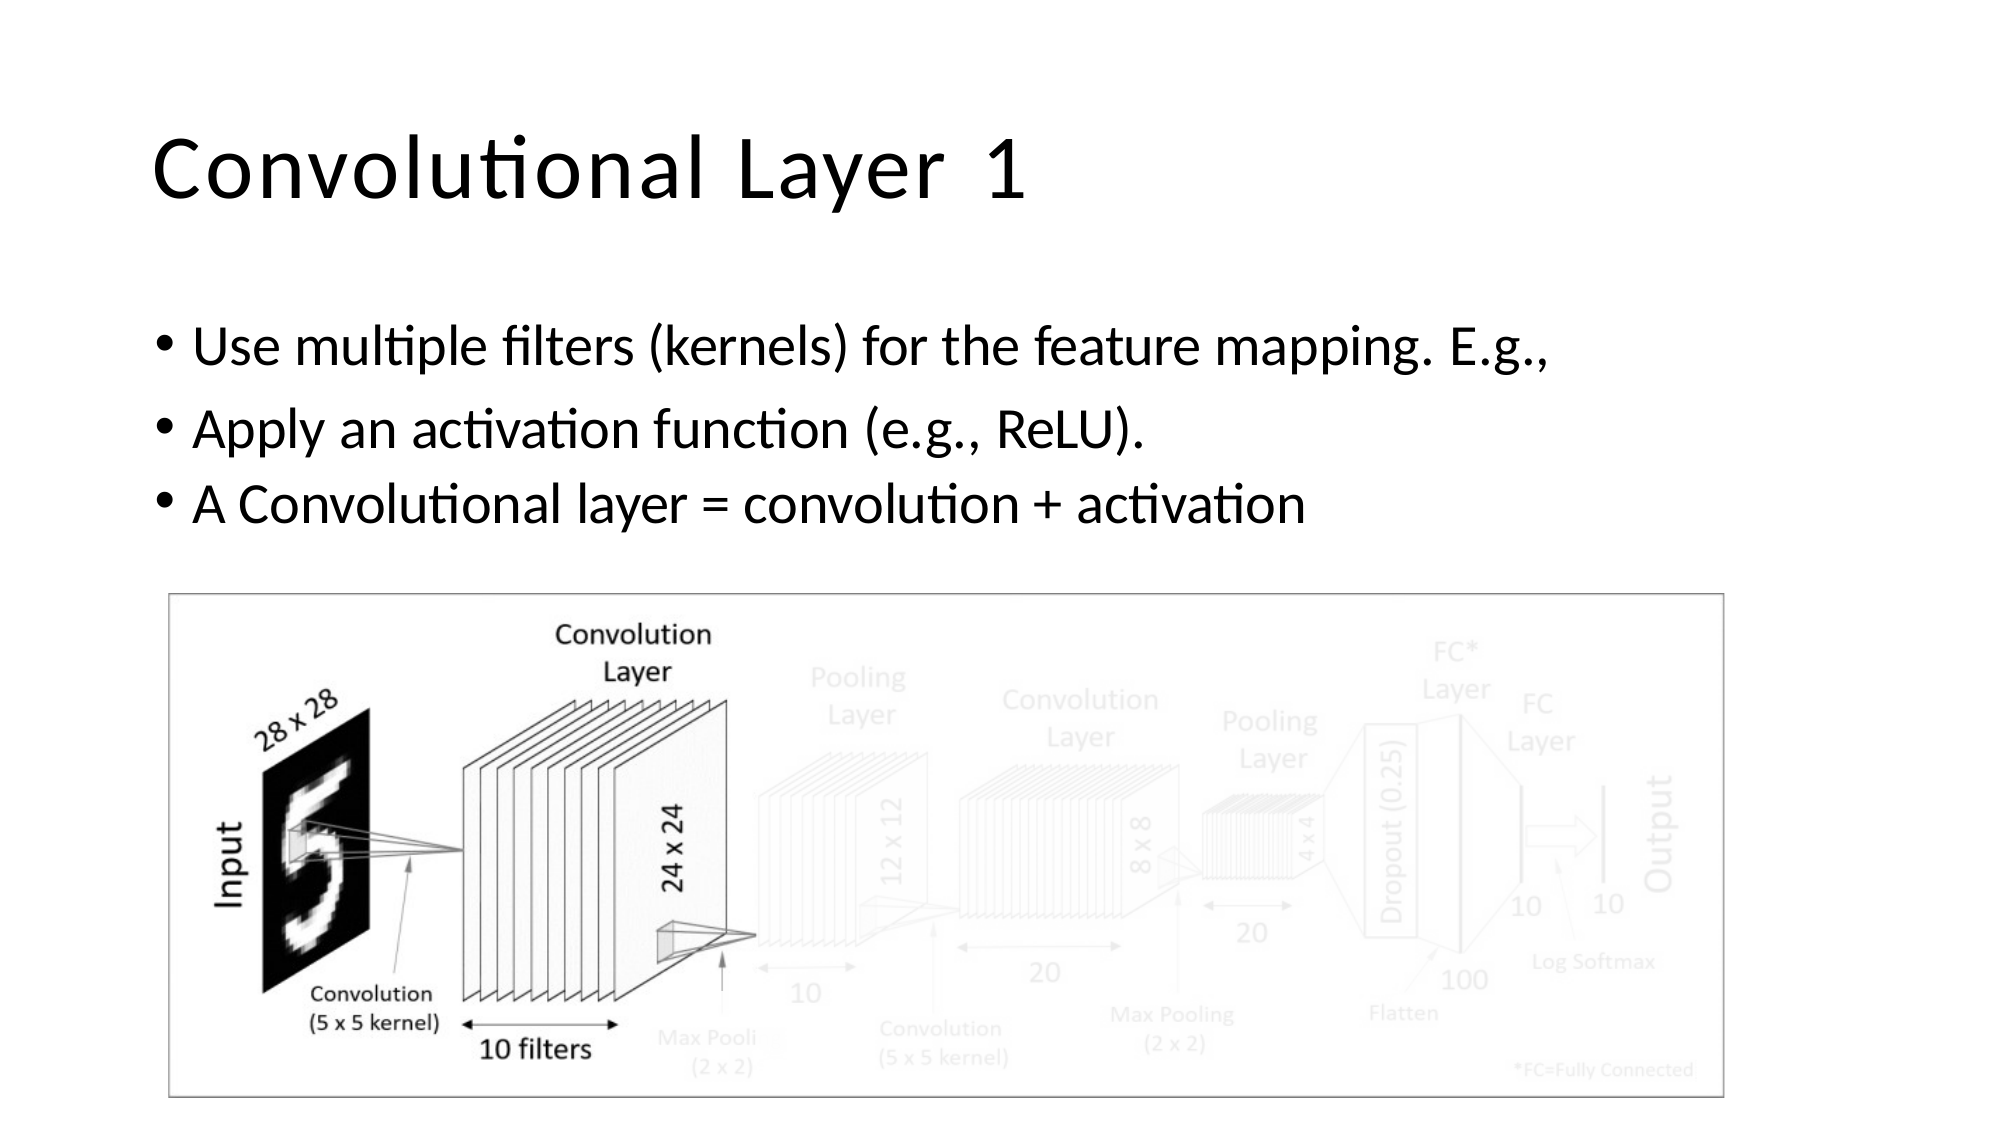

# Convolutional Layer 1
Use multiple filters (kernels) for the feature mapping. E.g.,
Apply an activation function (e.g., ReLU).
A Convolutional layer = convolution + activation